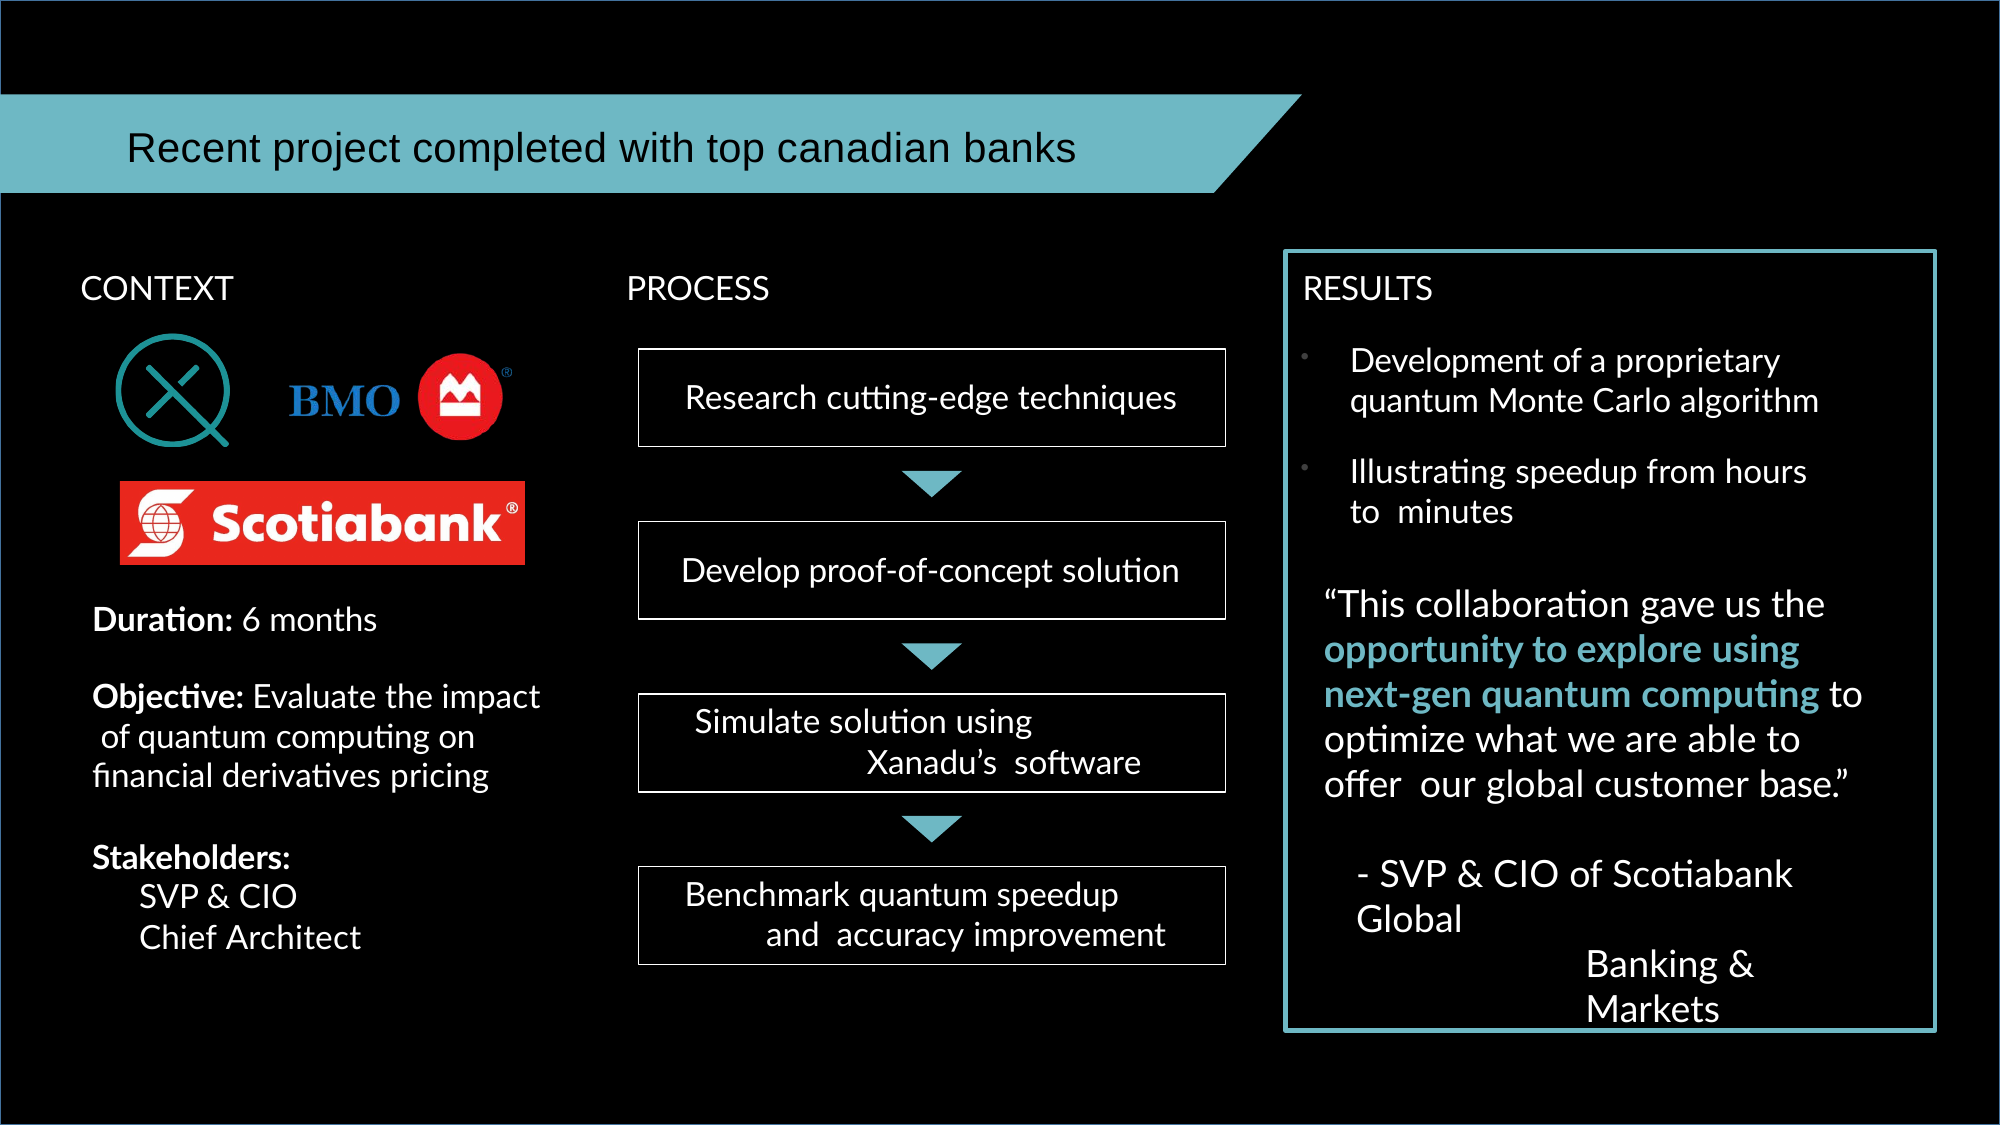

Xanadu’s quantum computing software
Recent project completed with top canadian banks
RESULTS
Development of a proprietary  quantum Monte Carlo algorithm
Illustrating speedup from hours to  minutes

“This collaboration gave us the  opportunity to explore using  next-gen quantum computing to  optimize what we are able to offer  our global customer base.”

- SVP & CIO of Scotiabank Global
Banking & Markets
CONTEXT	PROCESS

Research cutting-edge techniques

Develop proof-of-concept solution
Duration: 6 months

Objective: Evaluate the impact  of quantum computing on  ﬁnancial derivatives pricing

Simulate solution using Xanadu’s  software

Stakeholders:
SVP & CIO
Chief Architect

Benchmark quantum speedup and  accuracy improvement